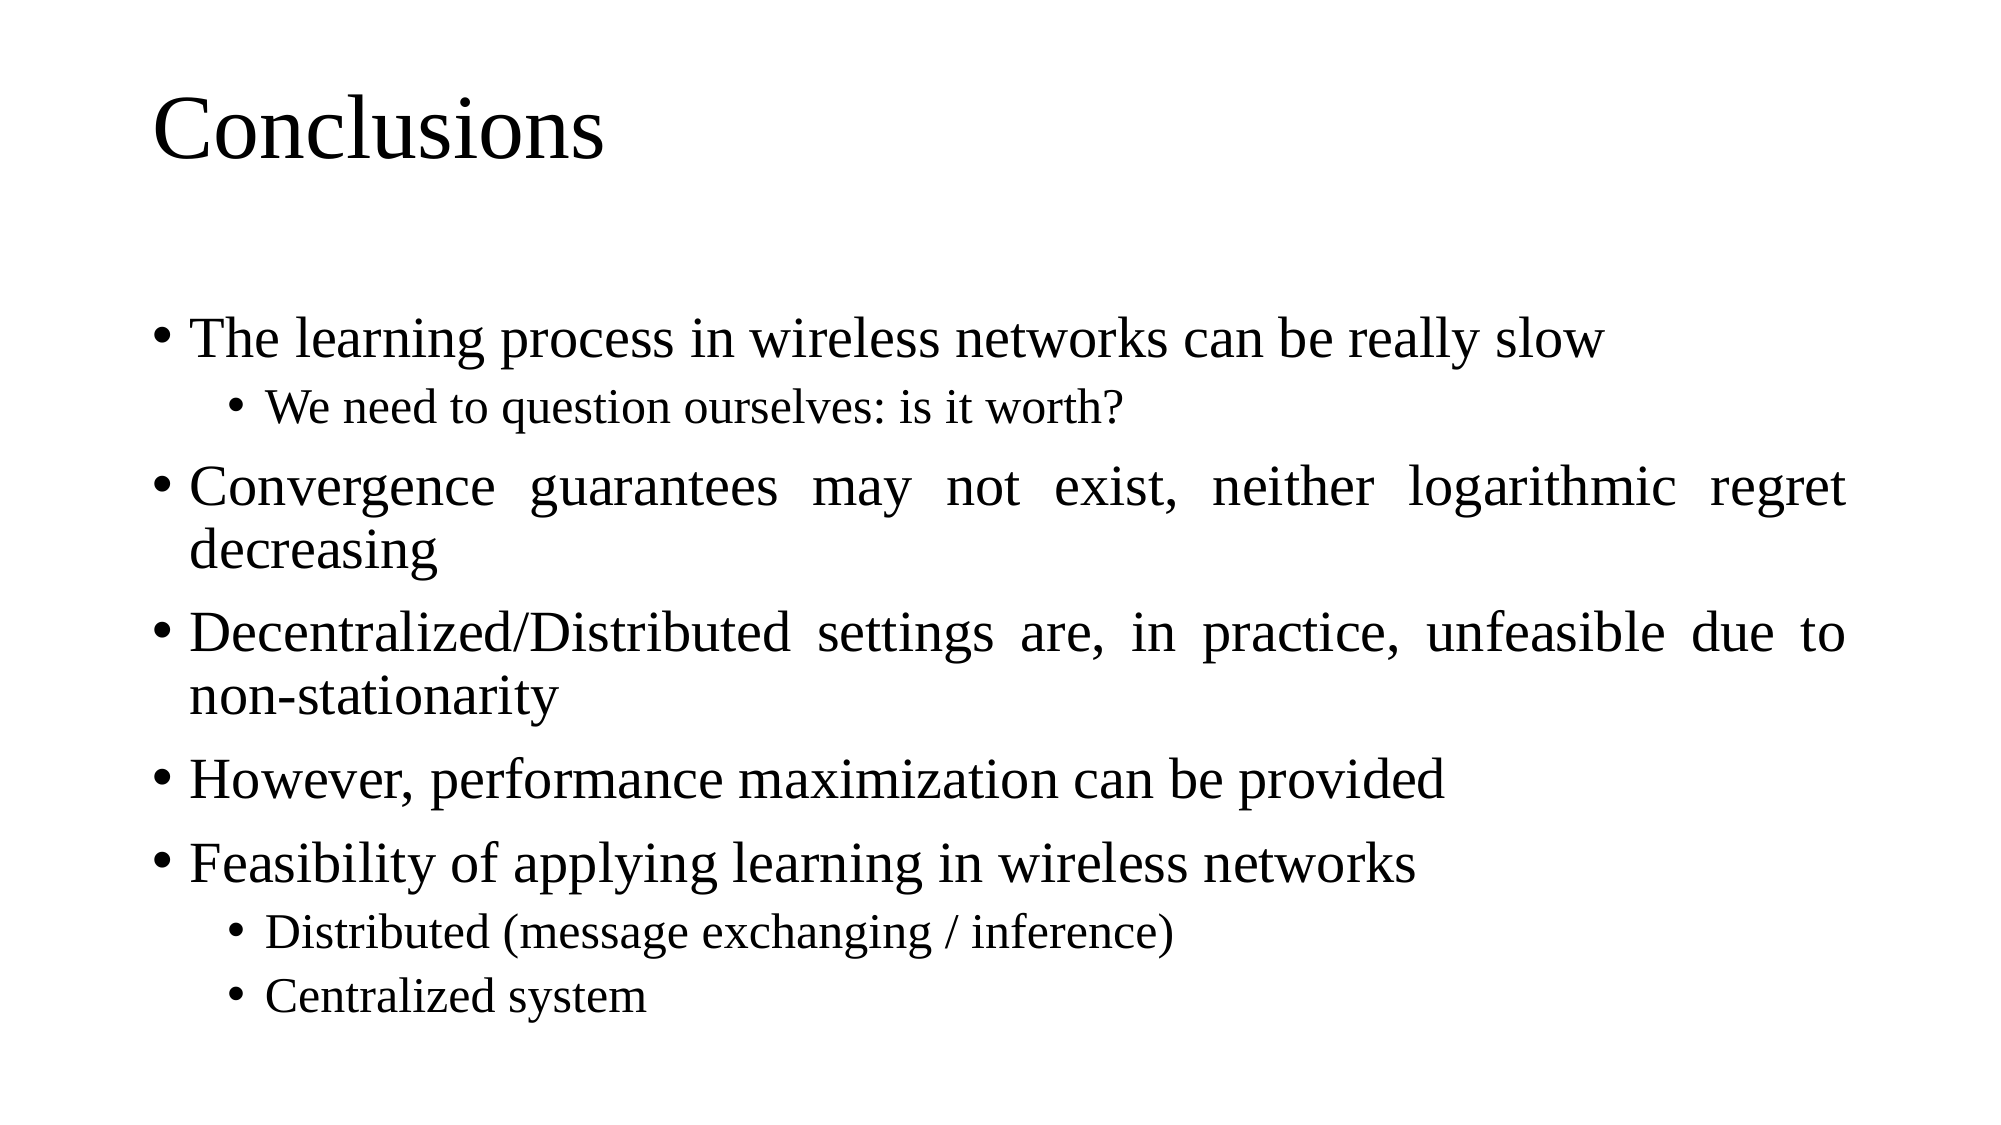

# Conclusions
The learning process in wireless networks can be really slow
We need to question ourselves: is it worth?
Convergence guarantees may not exist, neither logarithmic regret decreasing
Decentralized/Distributed settings are, in practice, unfeasible due to non-stationarity
However, performance maximization can be provided
Feasibility of applying learning in wireless networks
Distributed (message exchanging / inference)
Centralized system